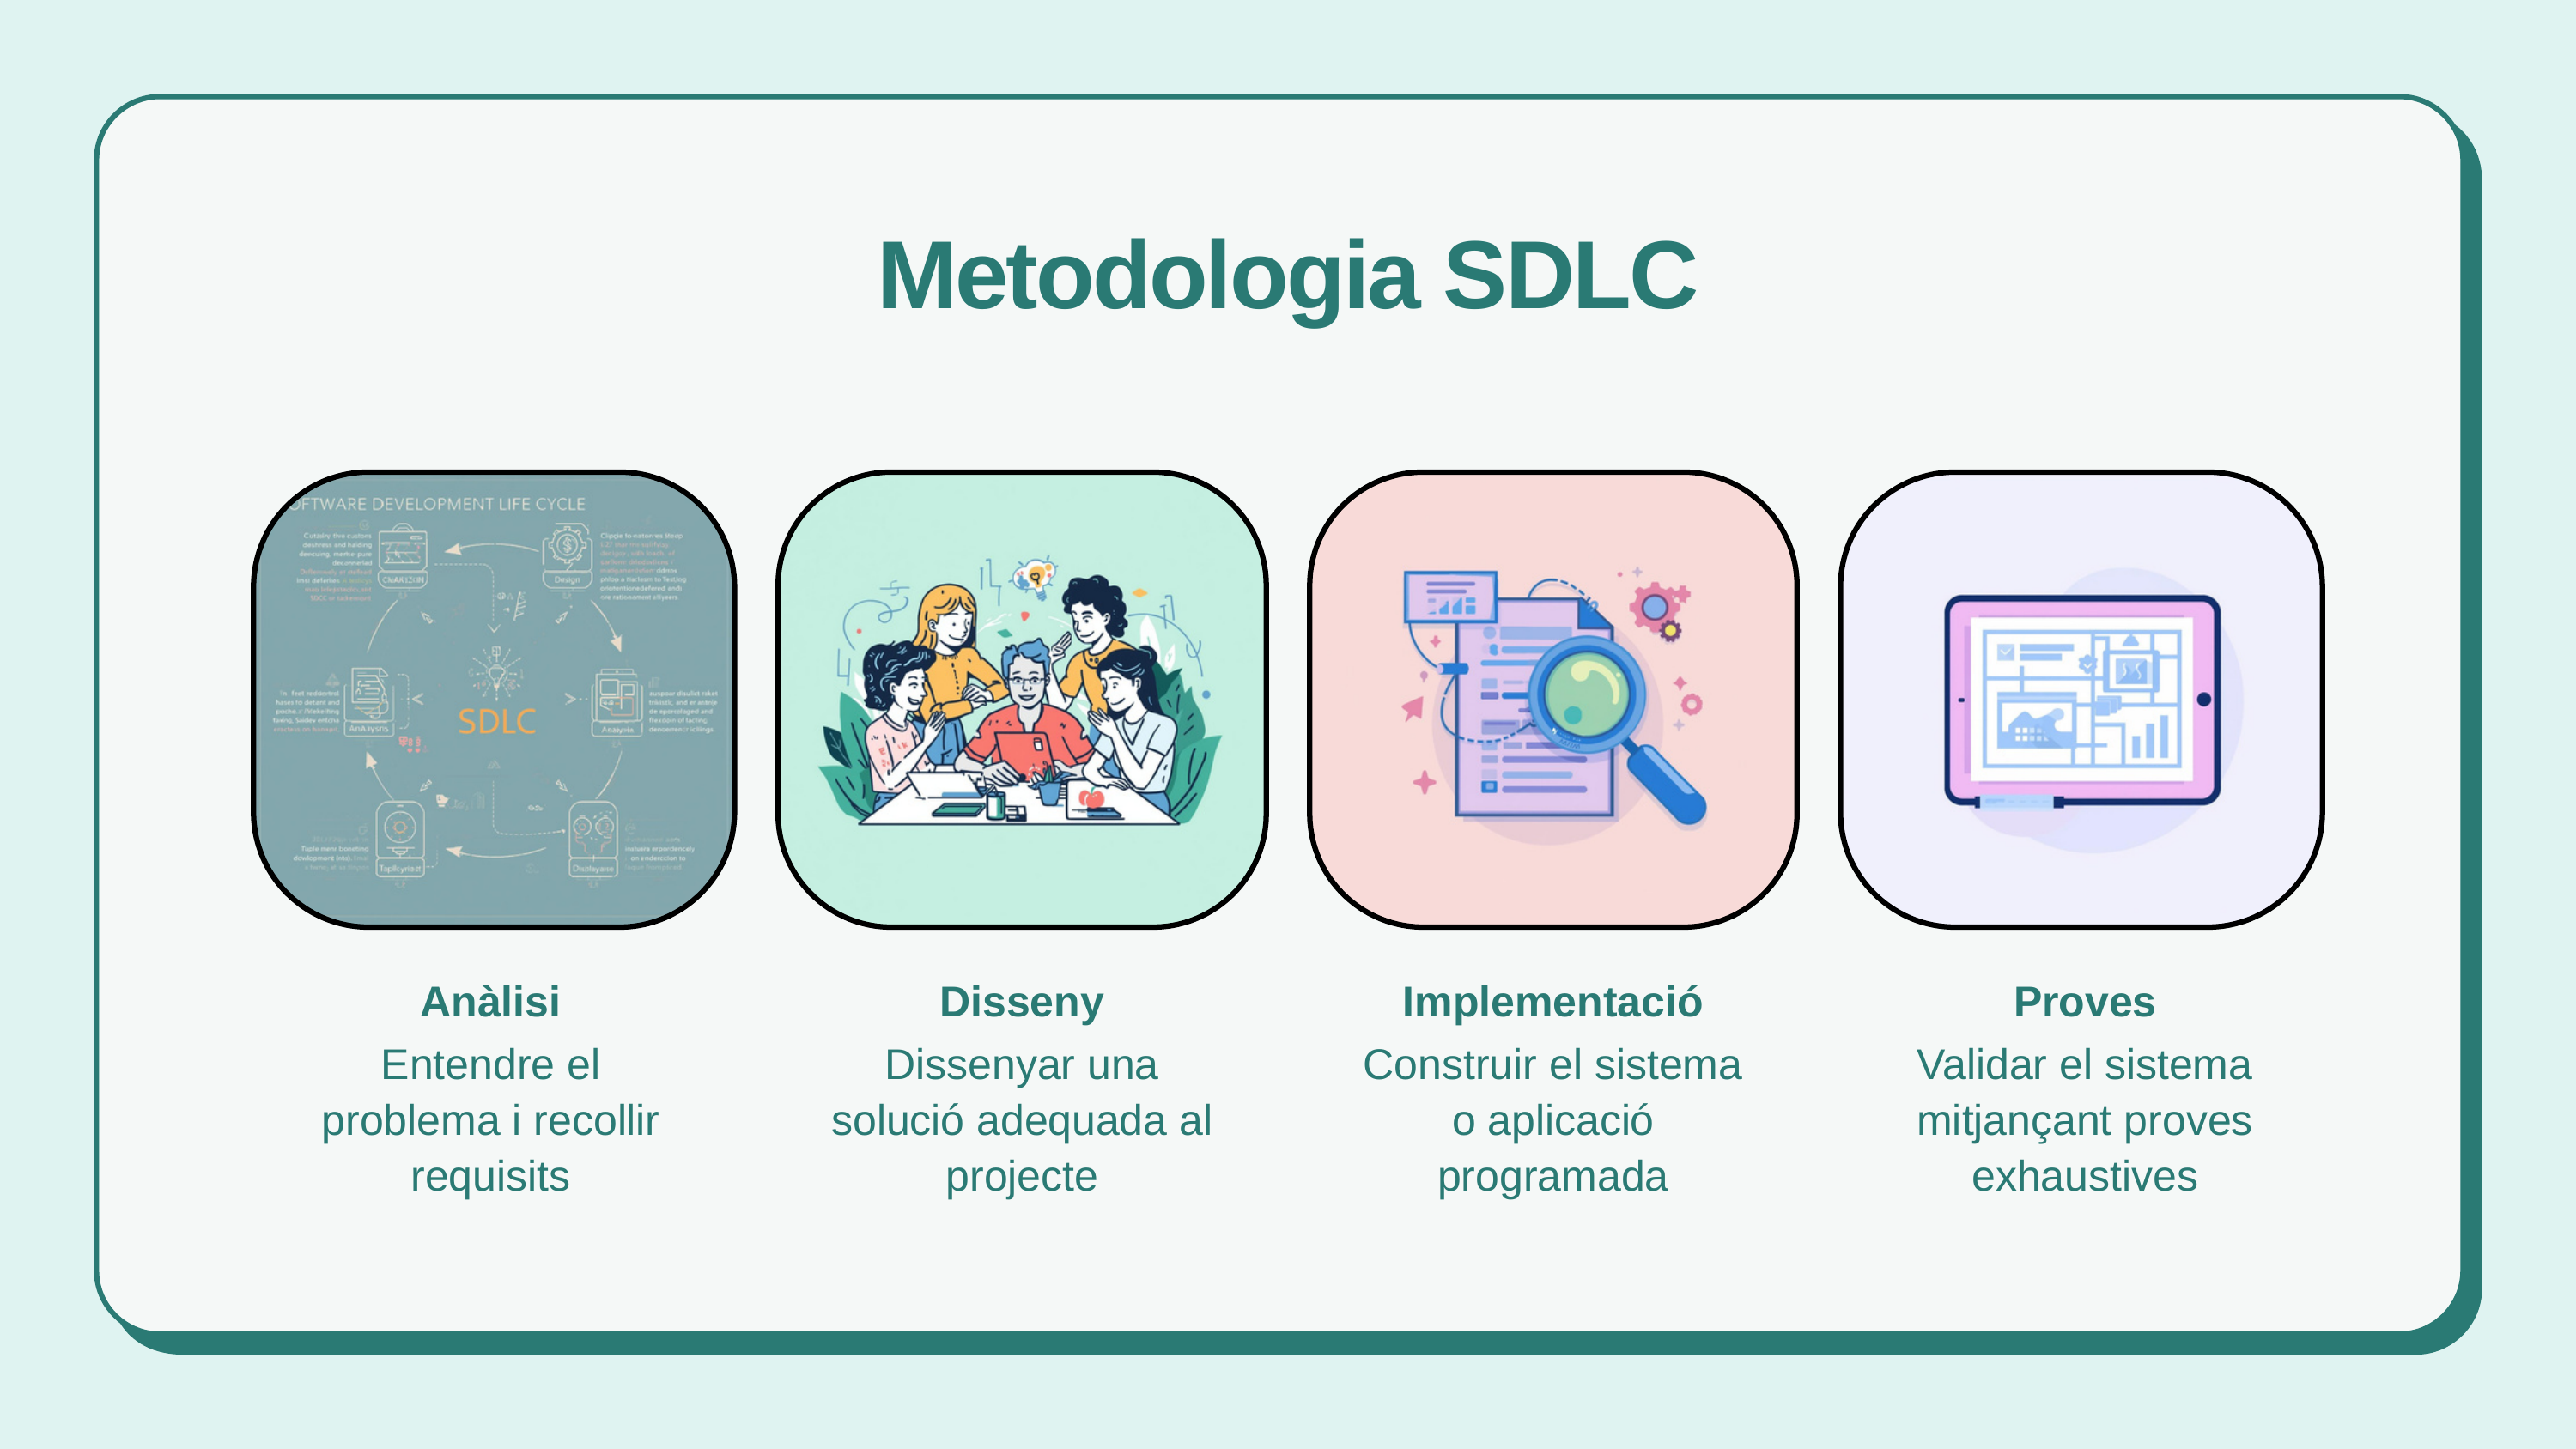

Metodologia SDLC

Anàlisi
Entendre el problema i recollir requisits
Disseny
Dissenyar una solució adequada al projecte
Implementació
Construir el sistema o aplicació programada
Proves
Validar el sistema mitjançant proves exhaustives